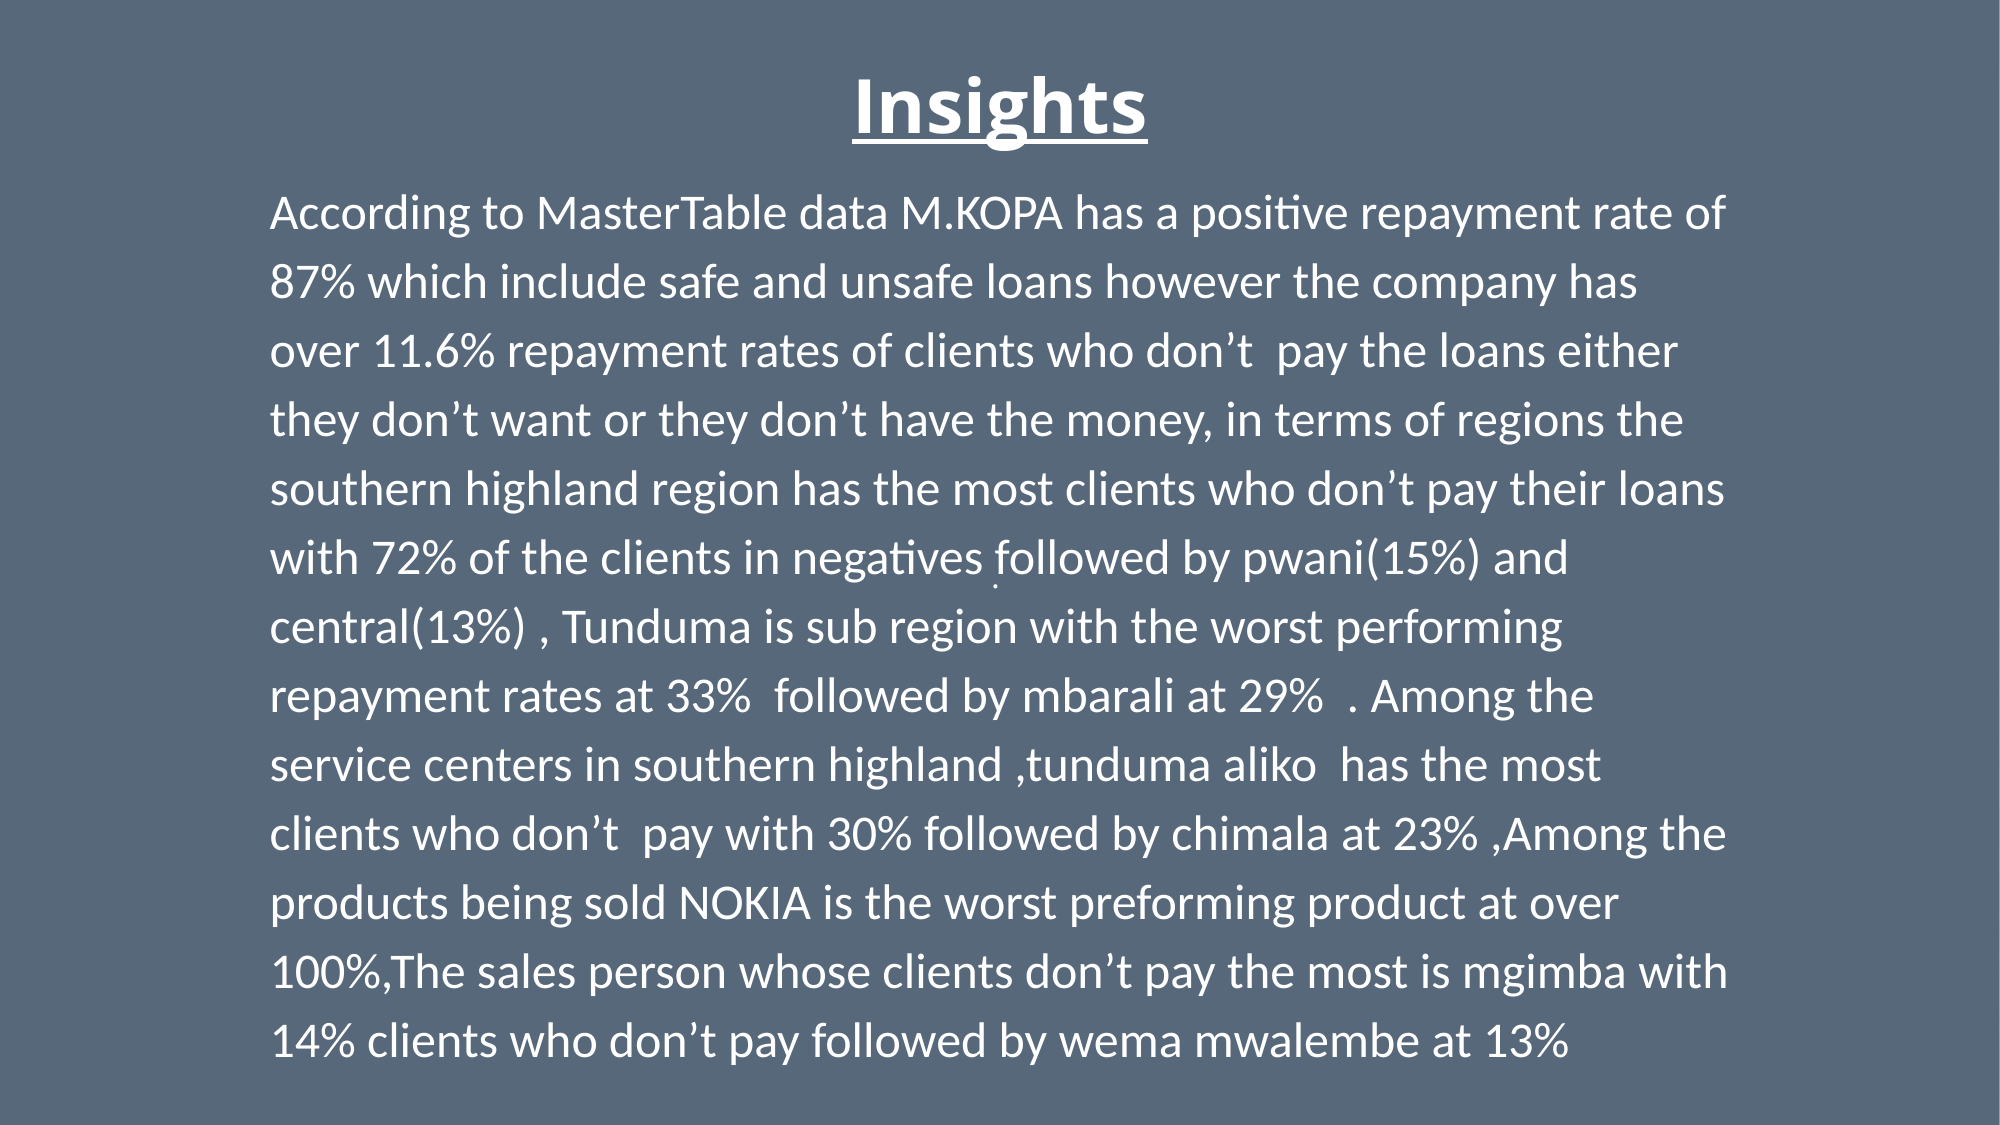

# Insights
According to MasterTable data M.KOPA has a positive repayment rate of 87% which include safe and unsafe loans however the company has over 11.6% repayment rates of clients who don’t  pay the loans either they don’t want or they don’t have the money, in terms of regions the southern highland region has the most clients who don’t pay their loans with 72% of the clients in negatives followed by pwani(15%) and central(13%) , Tunduma is sub region with the worst performing repayment rates at 33%  followed by mbarali at 29%  . Among the service centers in southern highland ,tunduma aliko  has the most clients who don’t  pay with 30% followed by chimala at 23% ,Among the products being sold NOKIA is the worst preforming product at over 100%,The sales person whose clients don’t pay the most is mgimba with 14% clients who don’t pay followed by wema mwalembe at 13%
.